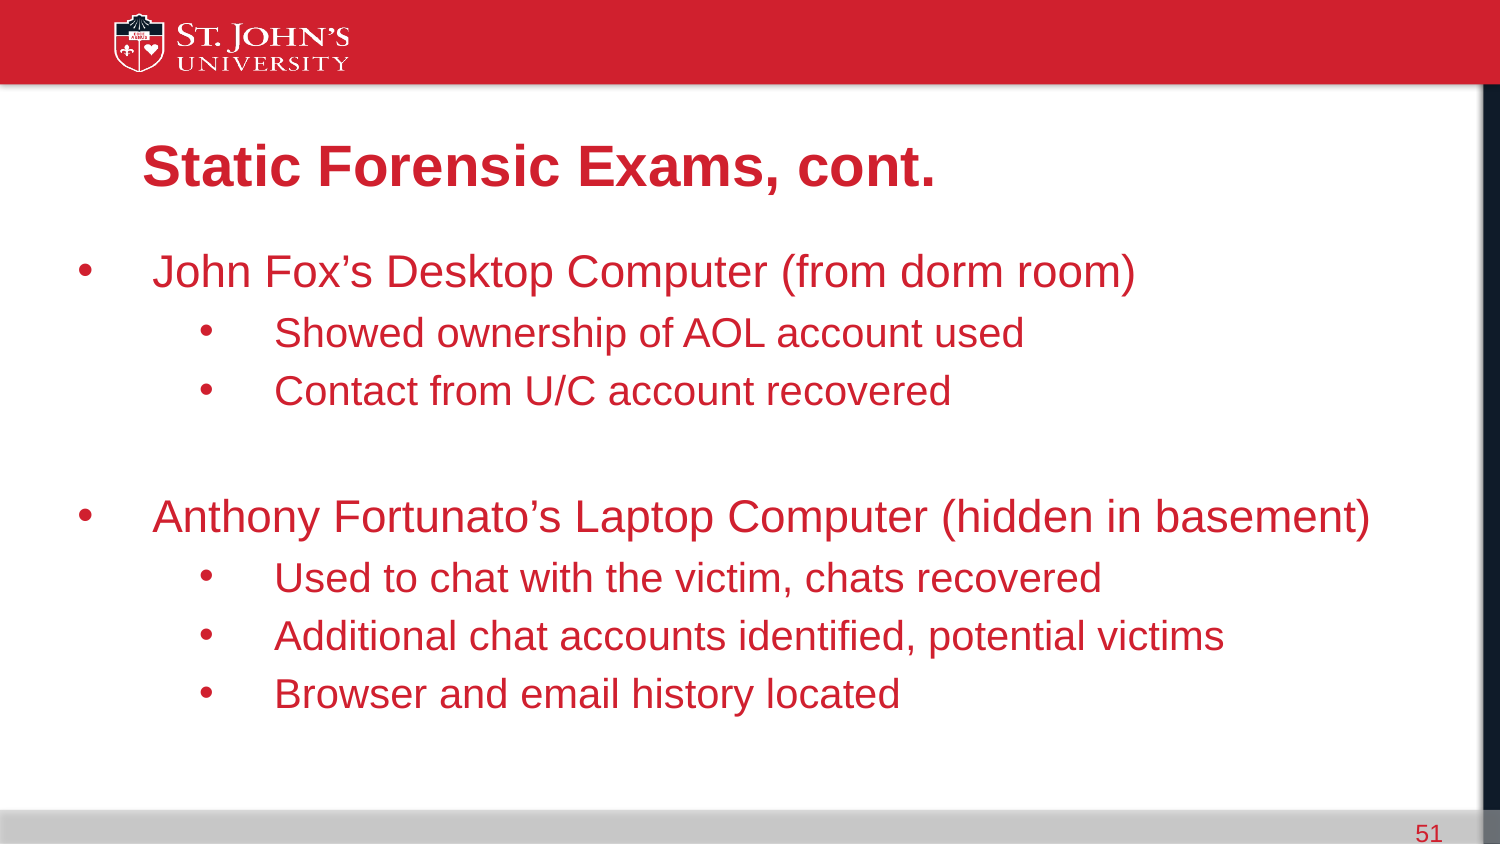

# Static Forensic Exams, cont.
John Fox’s Desktop Computer (from dorm room)
Showed ownership of AOL account used
Contact from U/C account recovered

Anthony Fortunato’s Laptop Computer (hidden in basement)
Used to chat with the victim, chats recovered
Additional chat accounts identified, potential victims
Browser and email history located